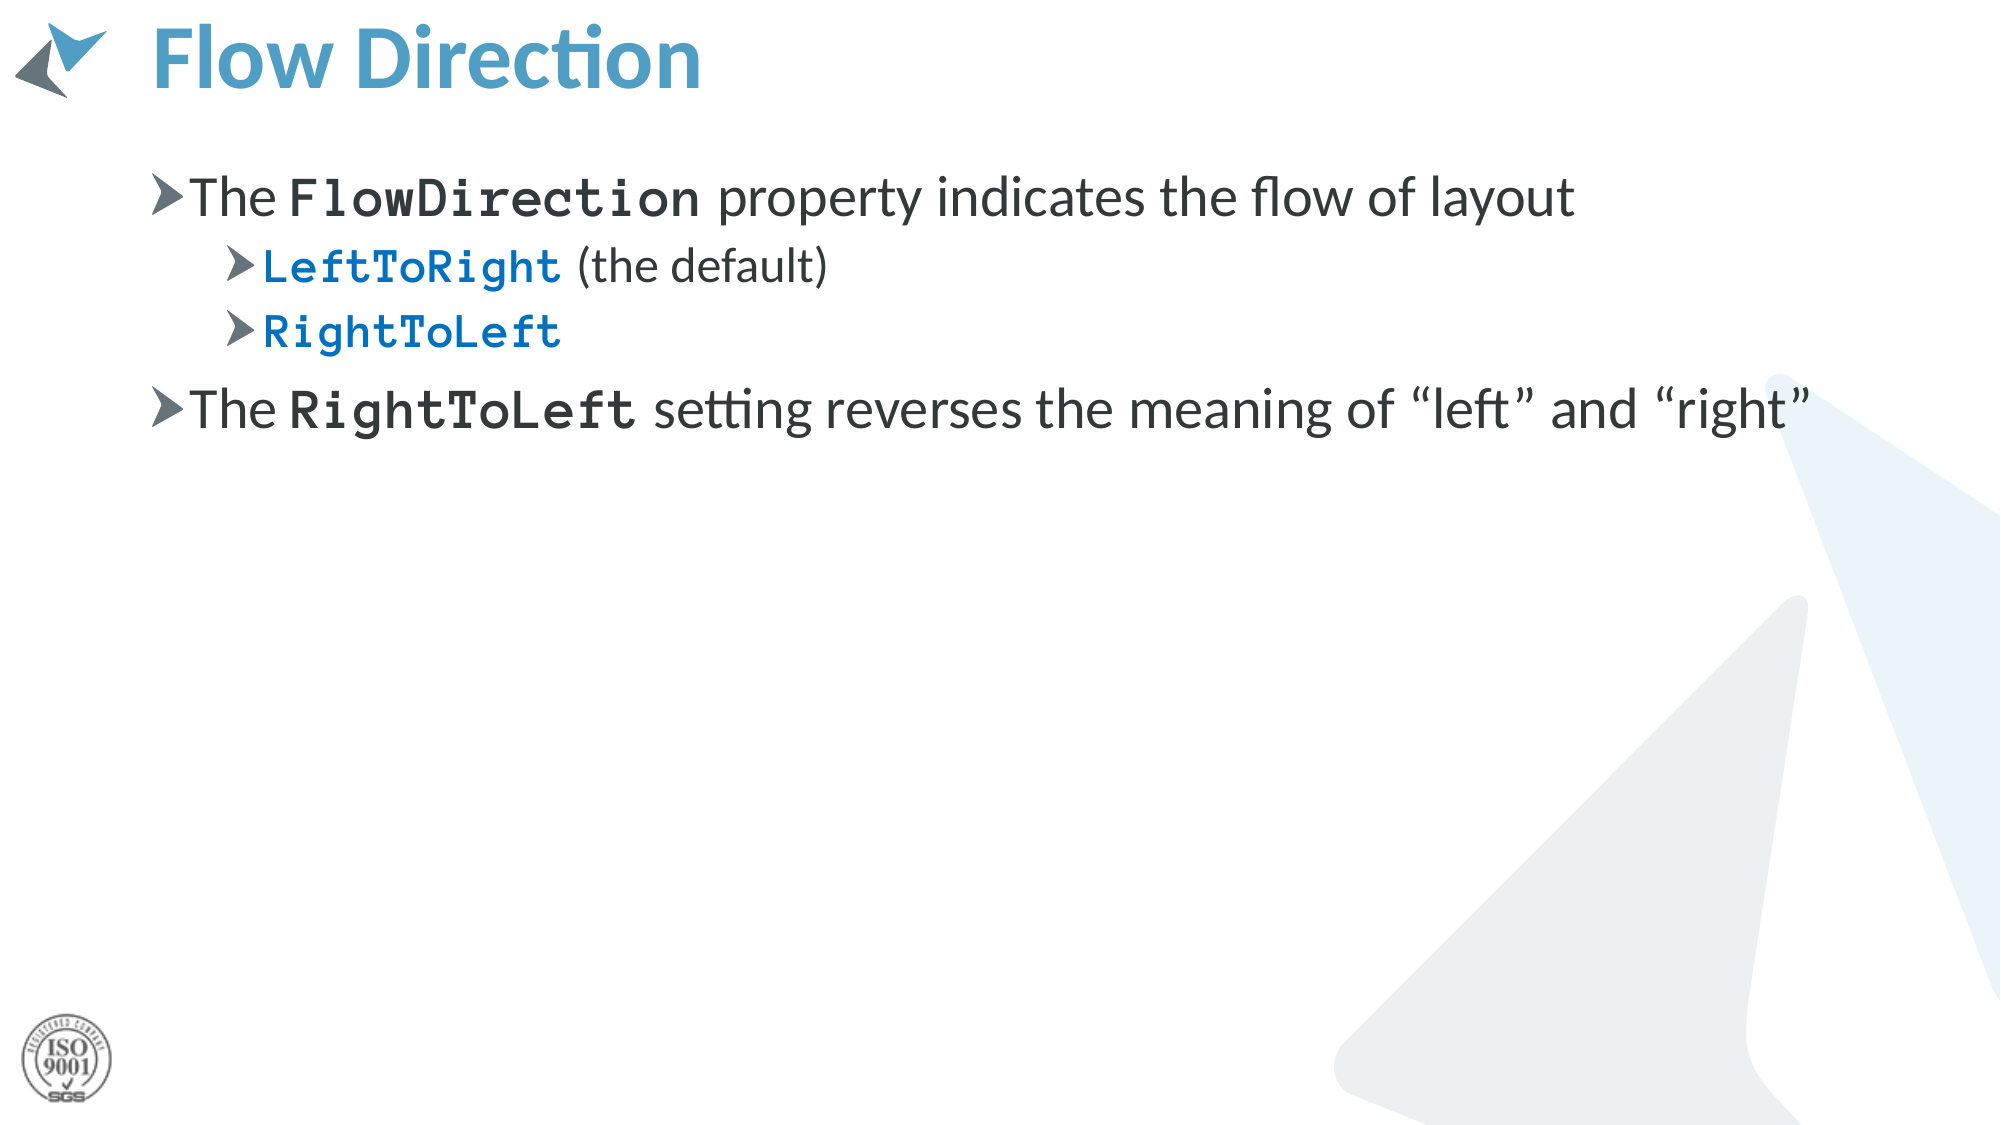

# Flow Direction
The FlowDirection property indicates the flow of layout
LeftToRight (the default)
RightToLeft
The RightToLeft setting reverses the meaning of “left” and “right”